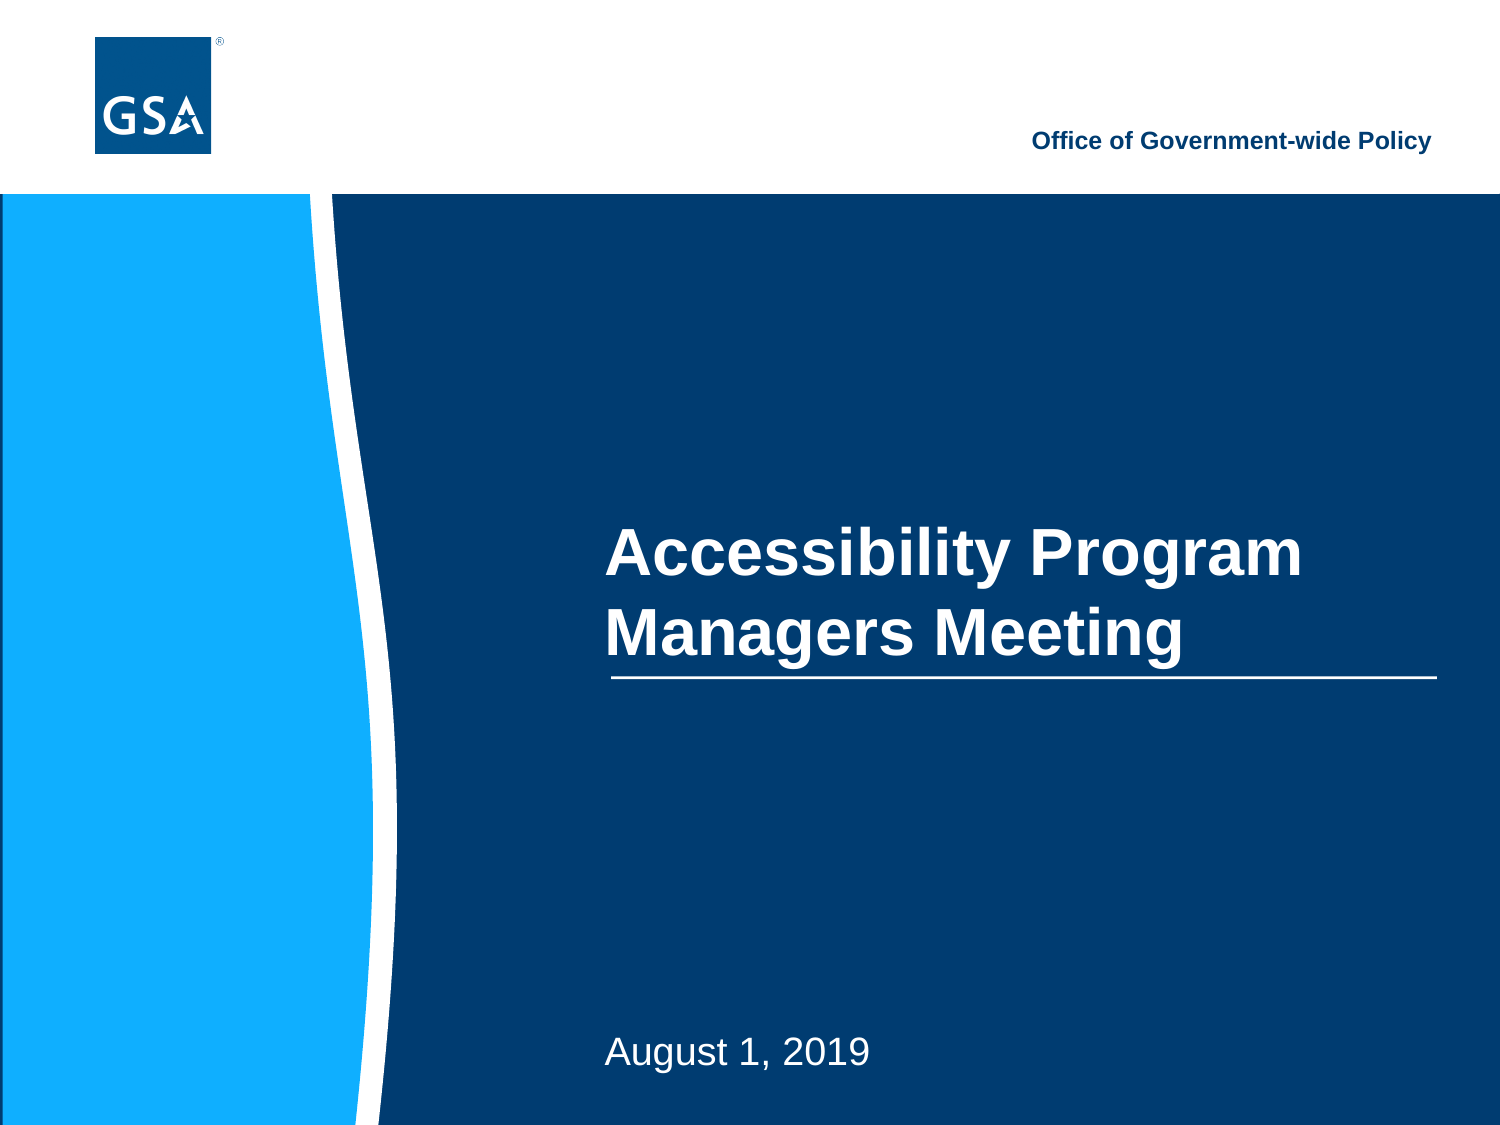

Accessibility Program Managers Meeting
August 1, 2019